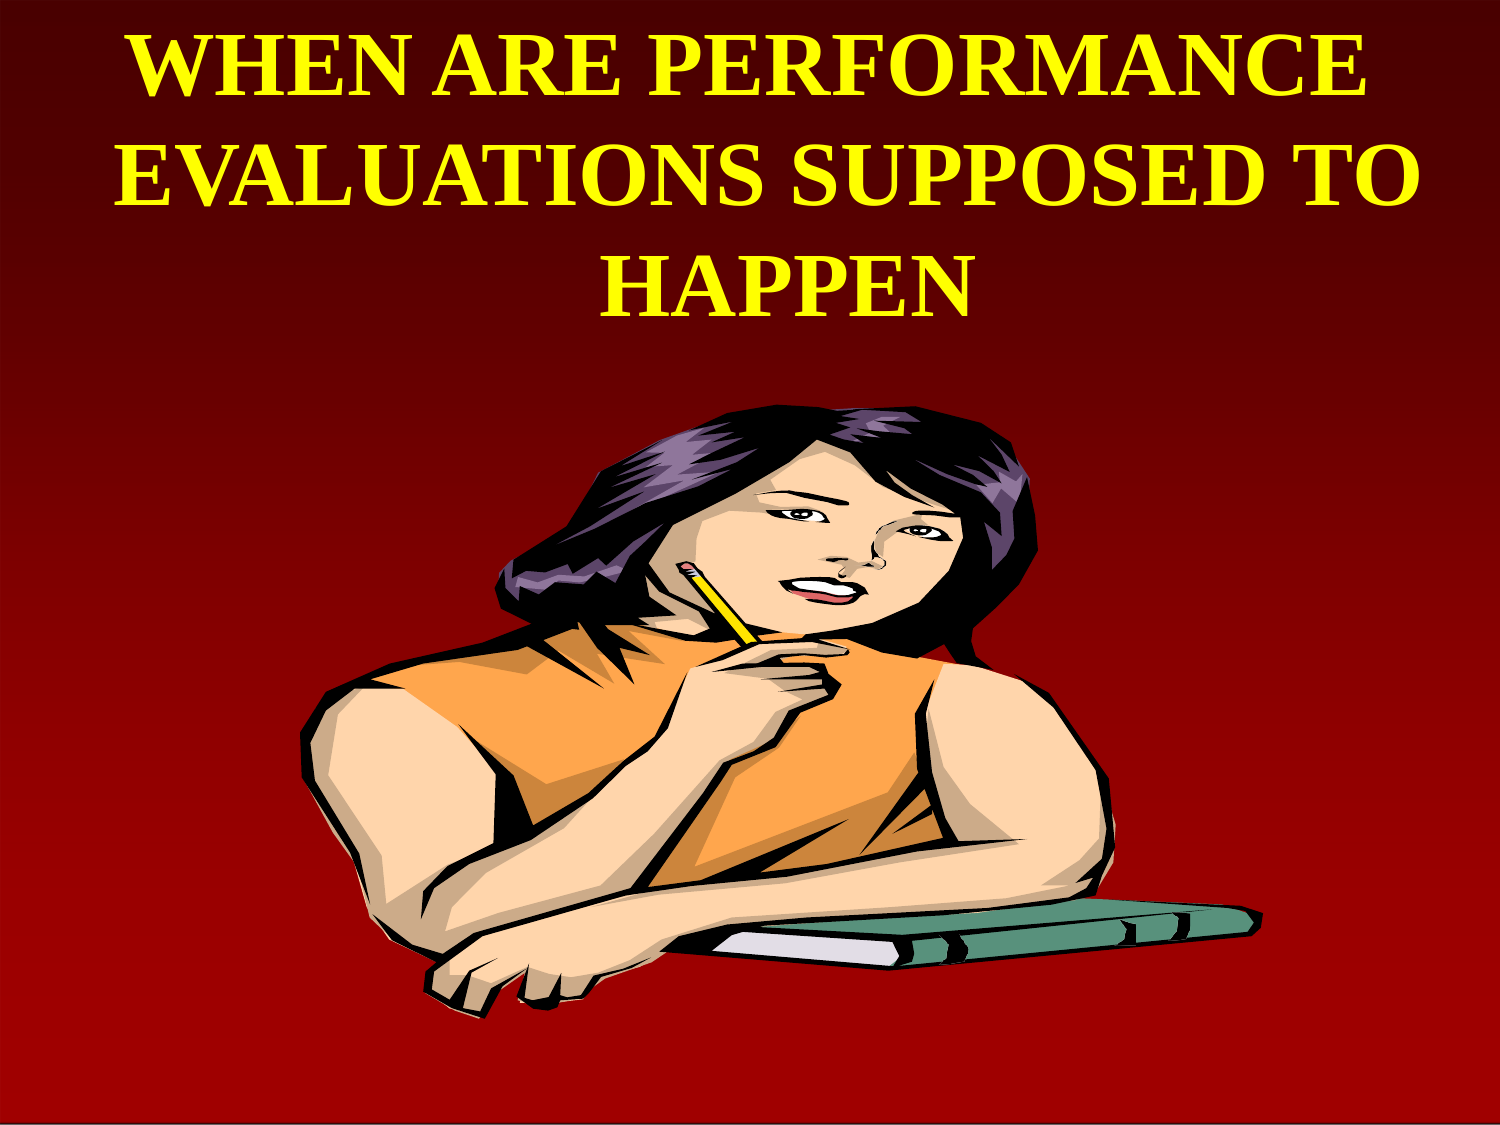

# WHEN ARE PERFORMANCE  EVALUATIONS SUPPOSED TO
HAPPEN